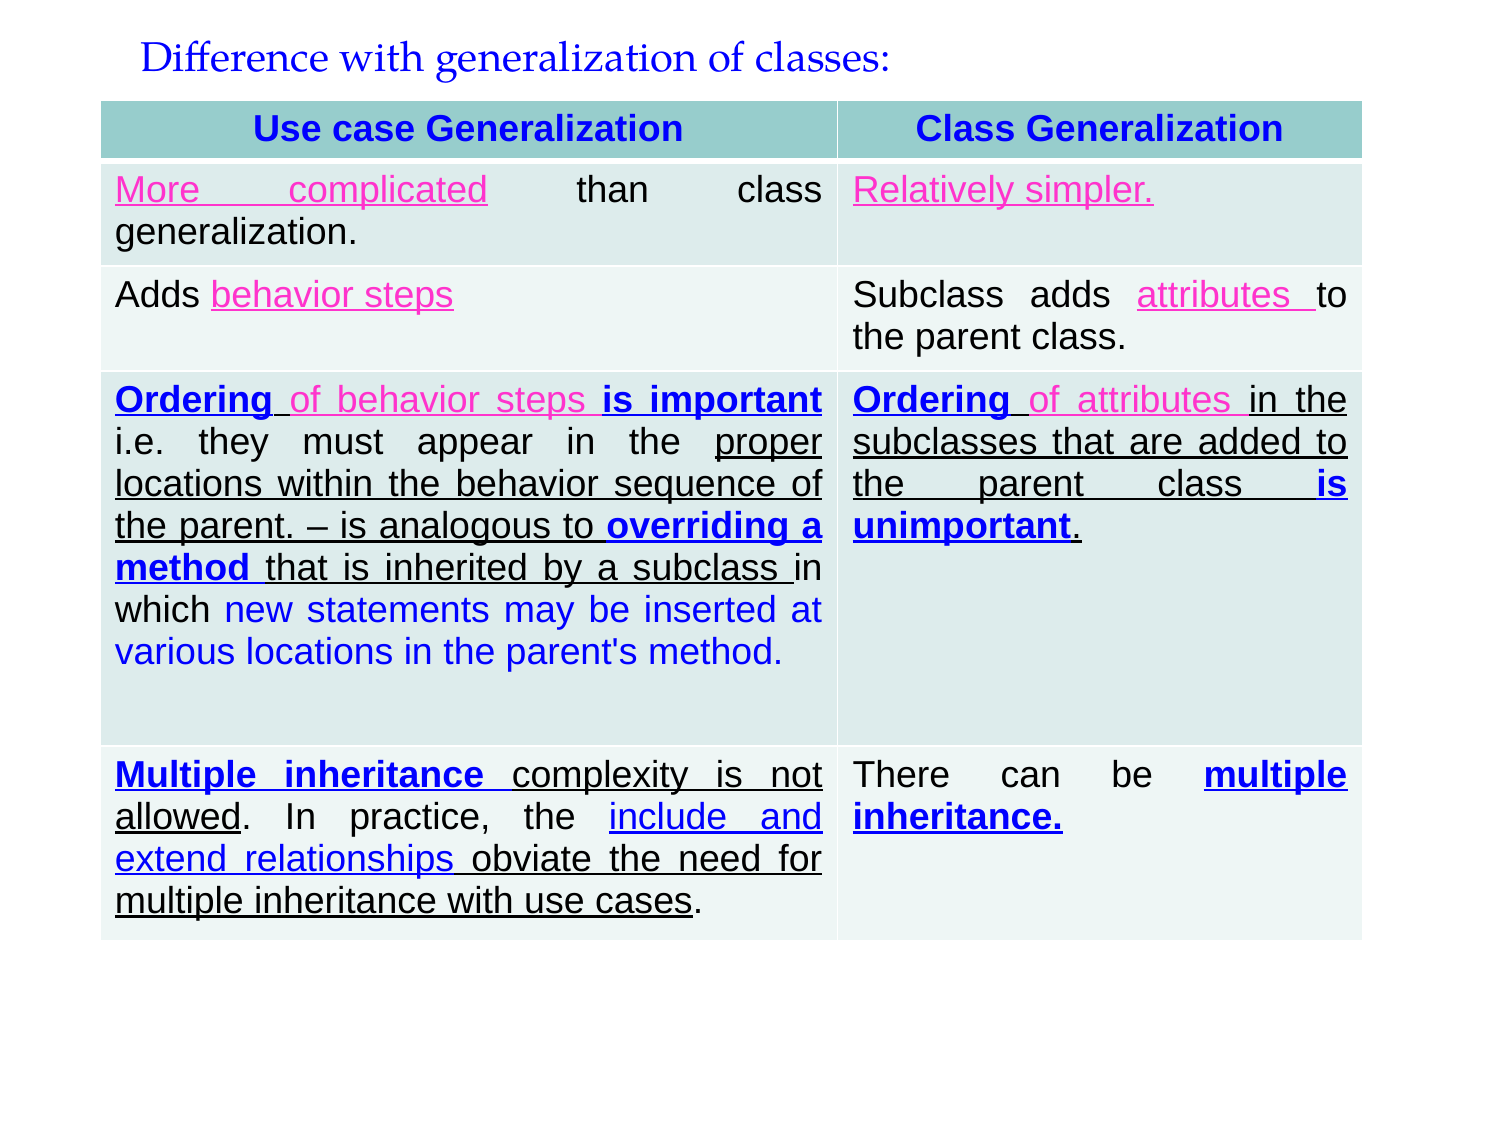

# Difference with generalization of classes:
| Use case Generalization | Class Generalization |
| --- | --- |
| More complicated than class generalization. | Relatively simpler. |
| Adds behavior steps | Subclass adds attributes to the parent class. |
| Ordering of behavior steps is important i.e. they must appear in the proper locations within the behavior sequence of the parent. – is analogous to overriding a method that is inherited by a subclass in which new statements may be inserted at various locations in the parent's method. | Ordering of attributes in the subclasses that are added to the parent class is unimportant. |
| Multiple inheritance complexity is not allowed. In practice, the include and extend relationships obviate the need for multiple inheritance with use cases. | There can be multiple inheritance. |